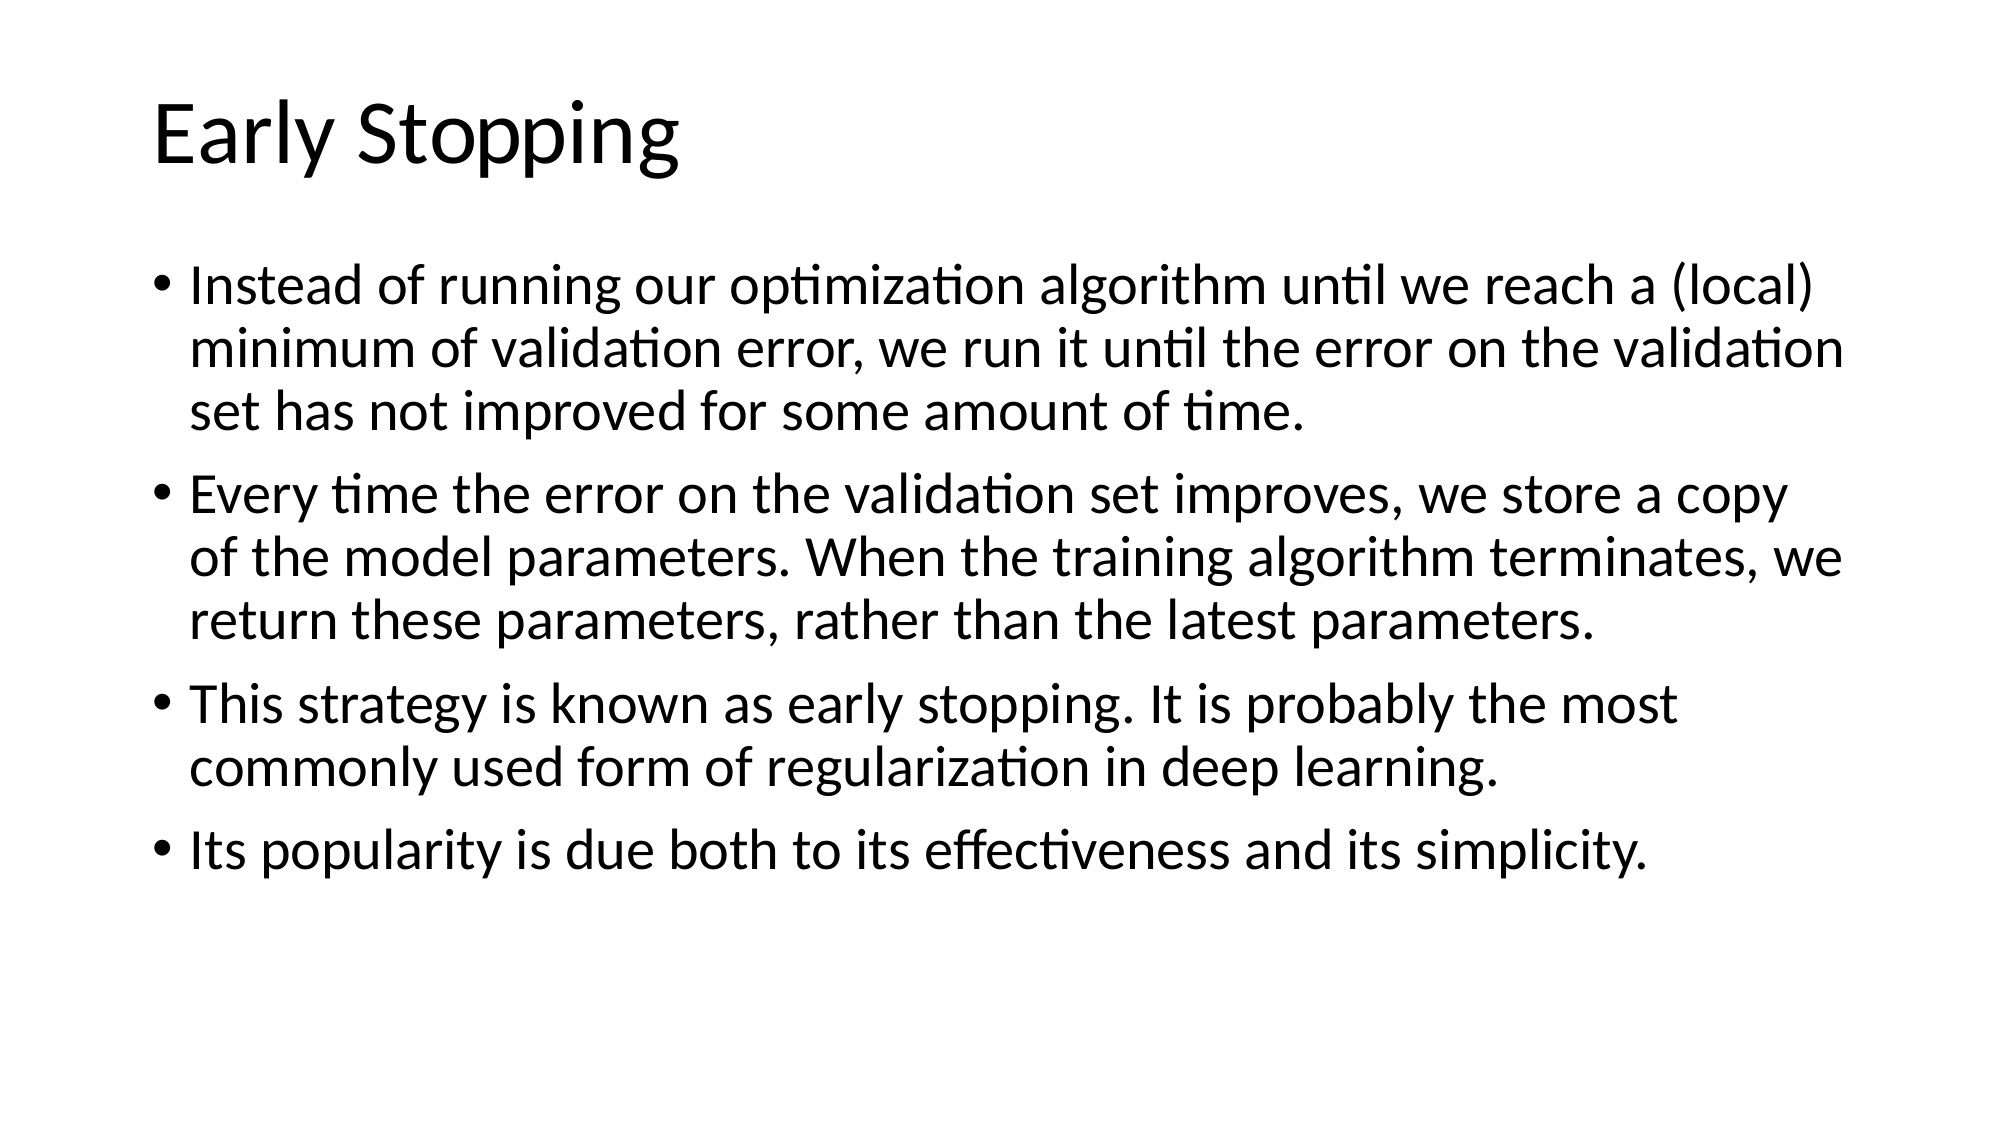

# Early Stopping
Instead of running our optimization algorithm until we reach a (local) minimum of validation error, we run it until the error on the validation set has not improved for some amount of time.
Every time the error on the validation set improves, we store a copy of the model parameters. When the training algorithm terminates, we return these parameters, rather than the latest parameters.
This strategy is known as early stopping. It is probably the most commonly used form of regularization in deep learning.
Its popularity is due both to its effectiveness and its simplicity.